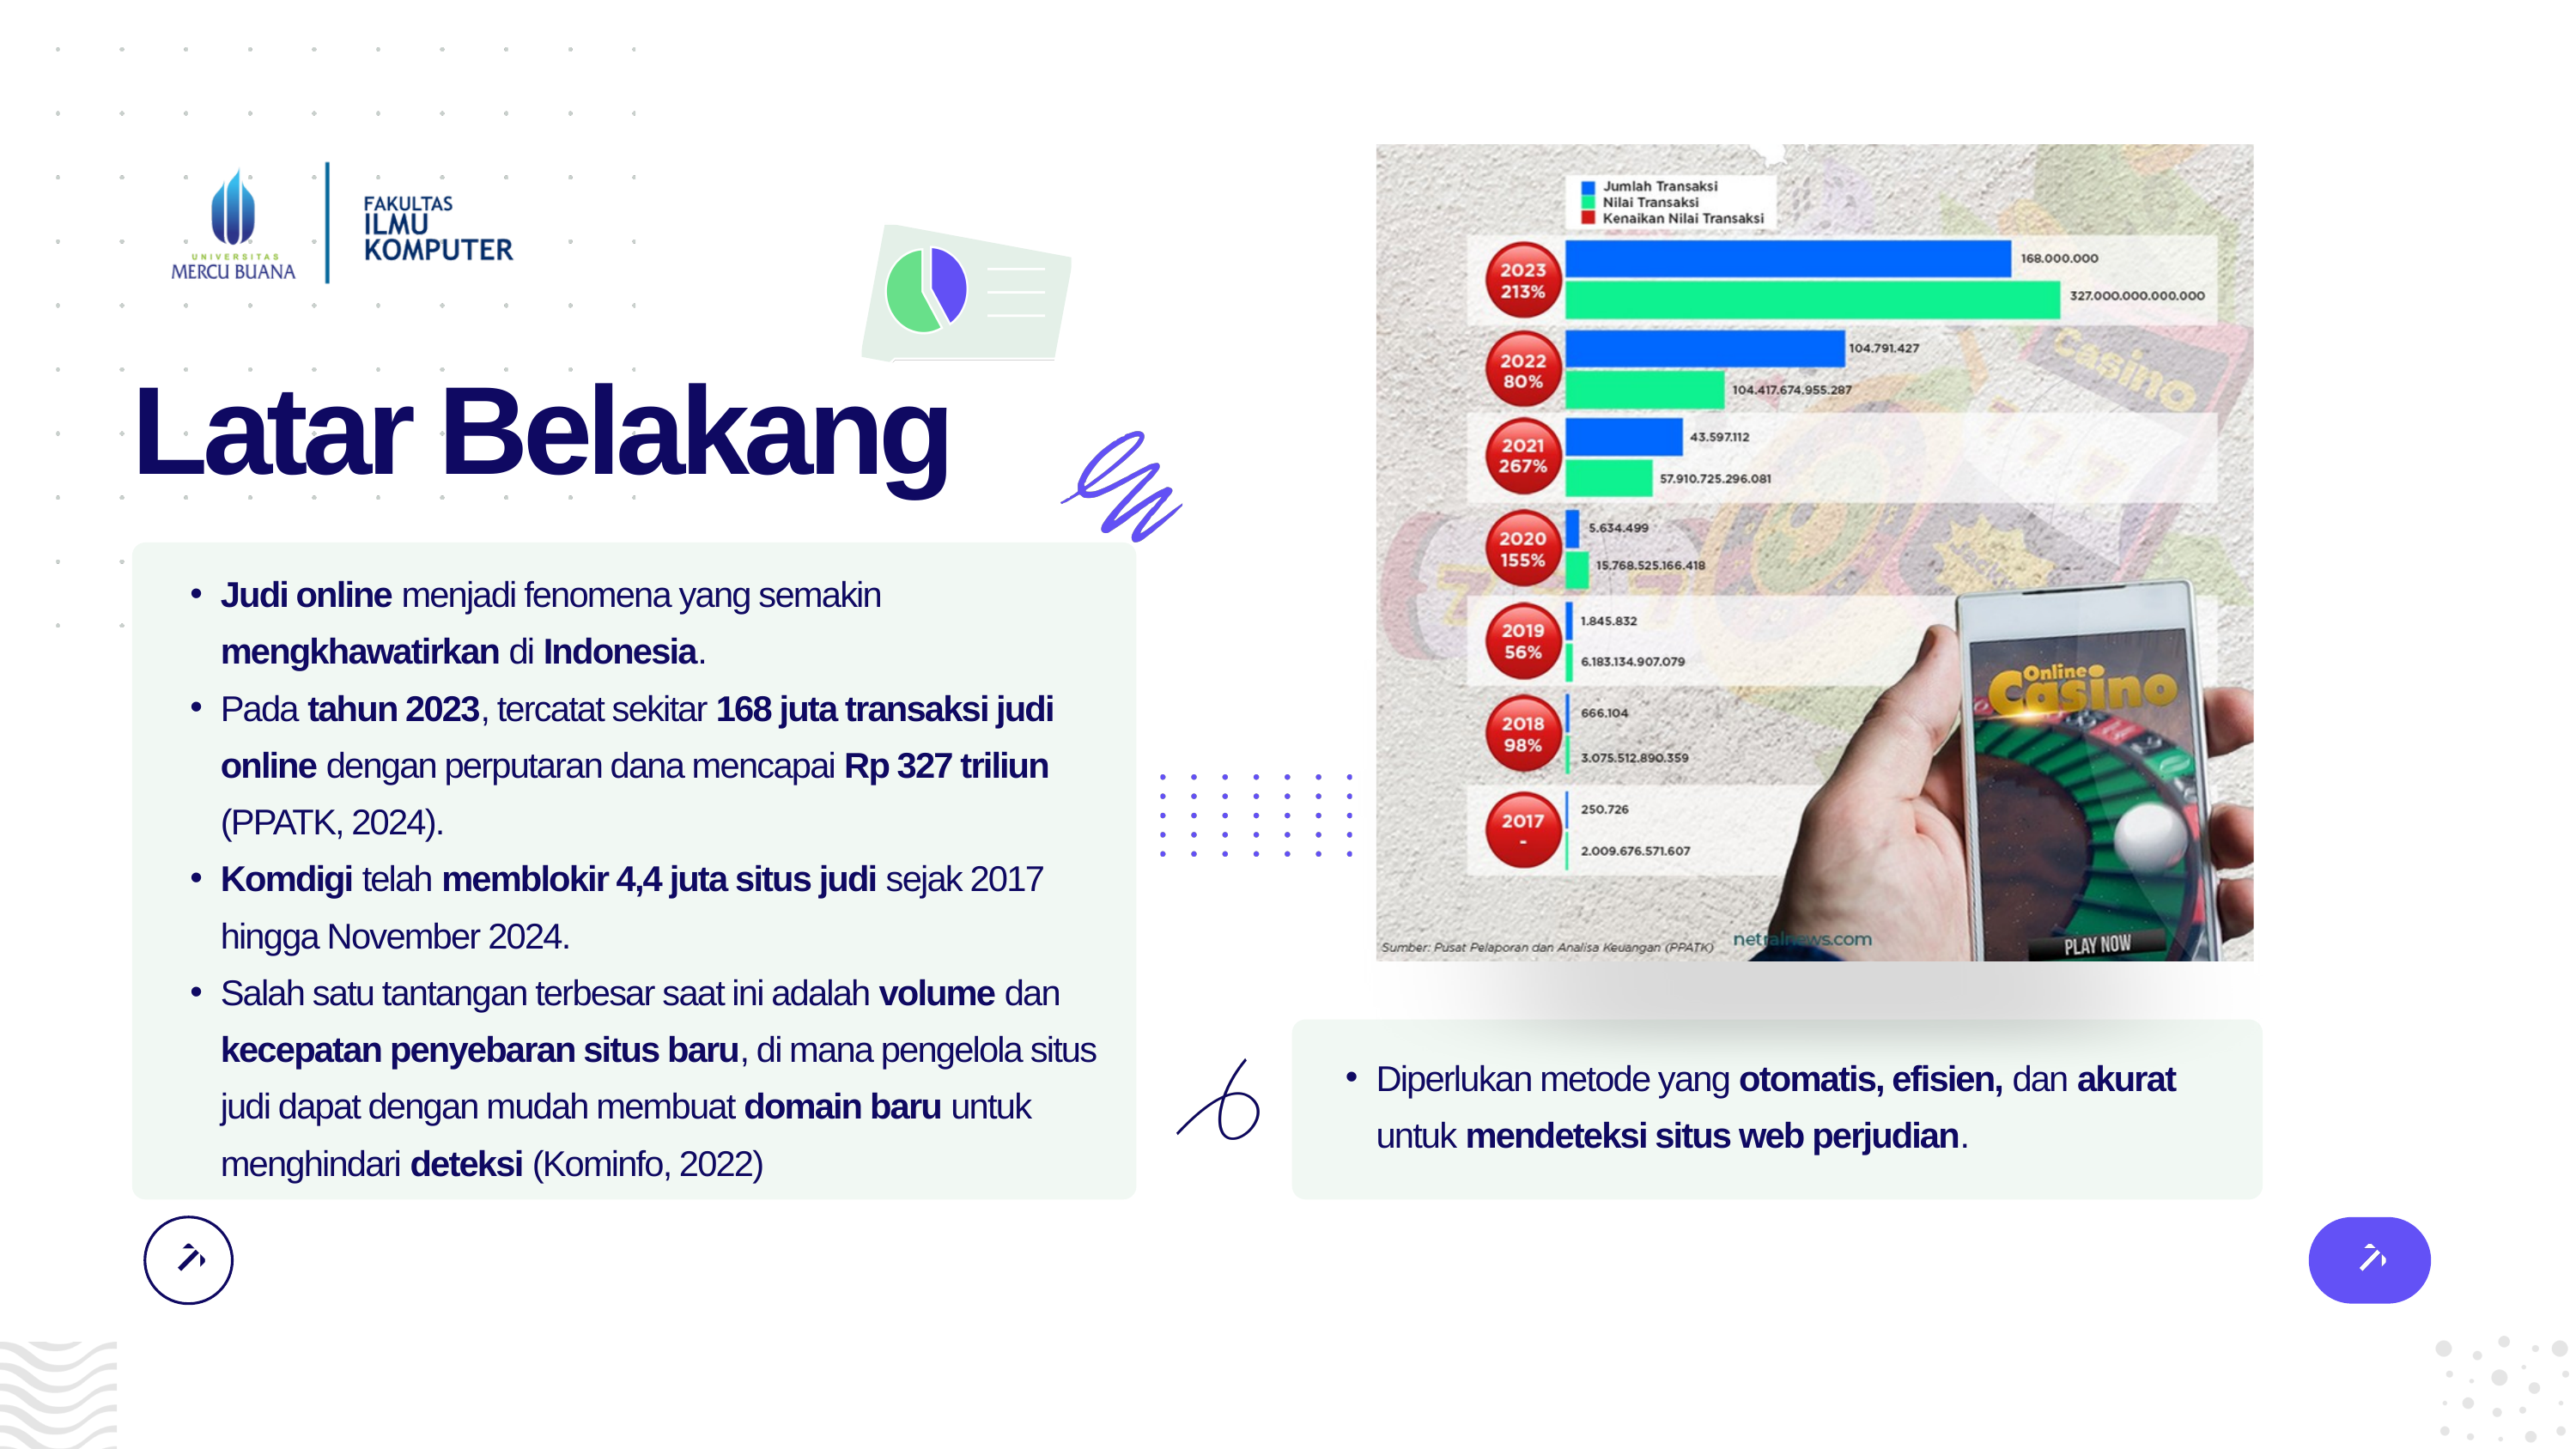

Latar Belakang

Judi online menjadi fenomena yang semakin mengkhawatirkan di Indonesia.
Pada tahun 2023, tercatat sekitar 168 juta transaksi judi online dengan perputaran dana mencapai Rp 327 triliun (PPATK, 2024).
Komdigi telah memblokir 4,4 juta situs judi sejak 2017 hingga November 2024.
Salah satu tantangan terbesar saat ini adalah volume dan kecepatan penyebaran situs baru, di mana pengelola situs judi dapat dengan mudah membuat domain baru untuk menghindari deteksi (Kominfo, 2022)

Diperlukan metode yang otomatis, efisien, dan akurat untuk mendeteksi situs web perjudian.